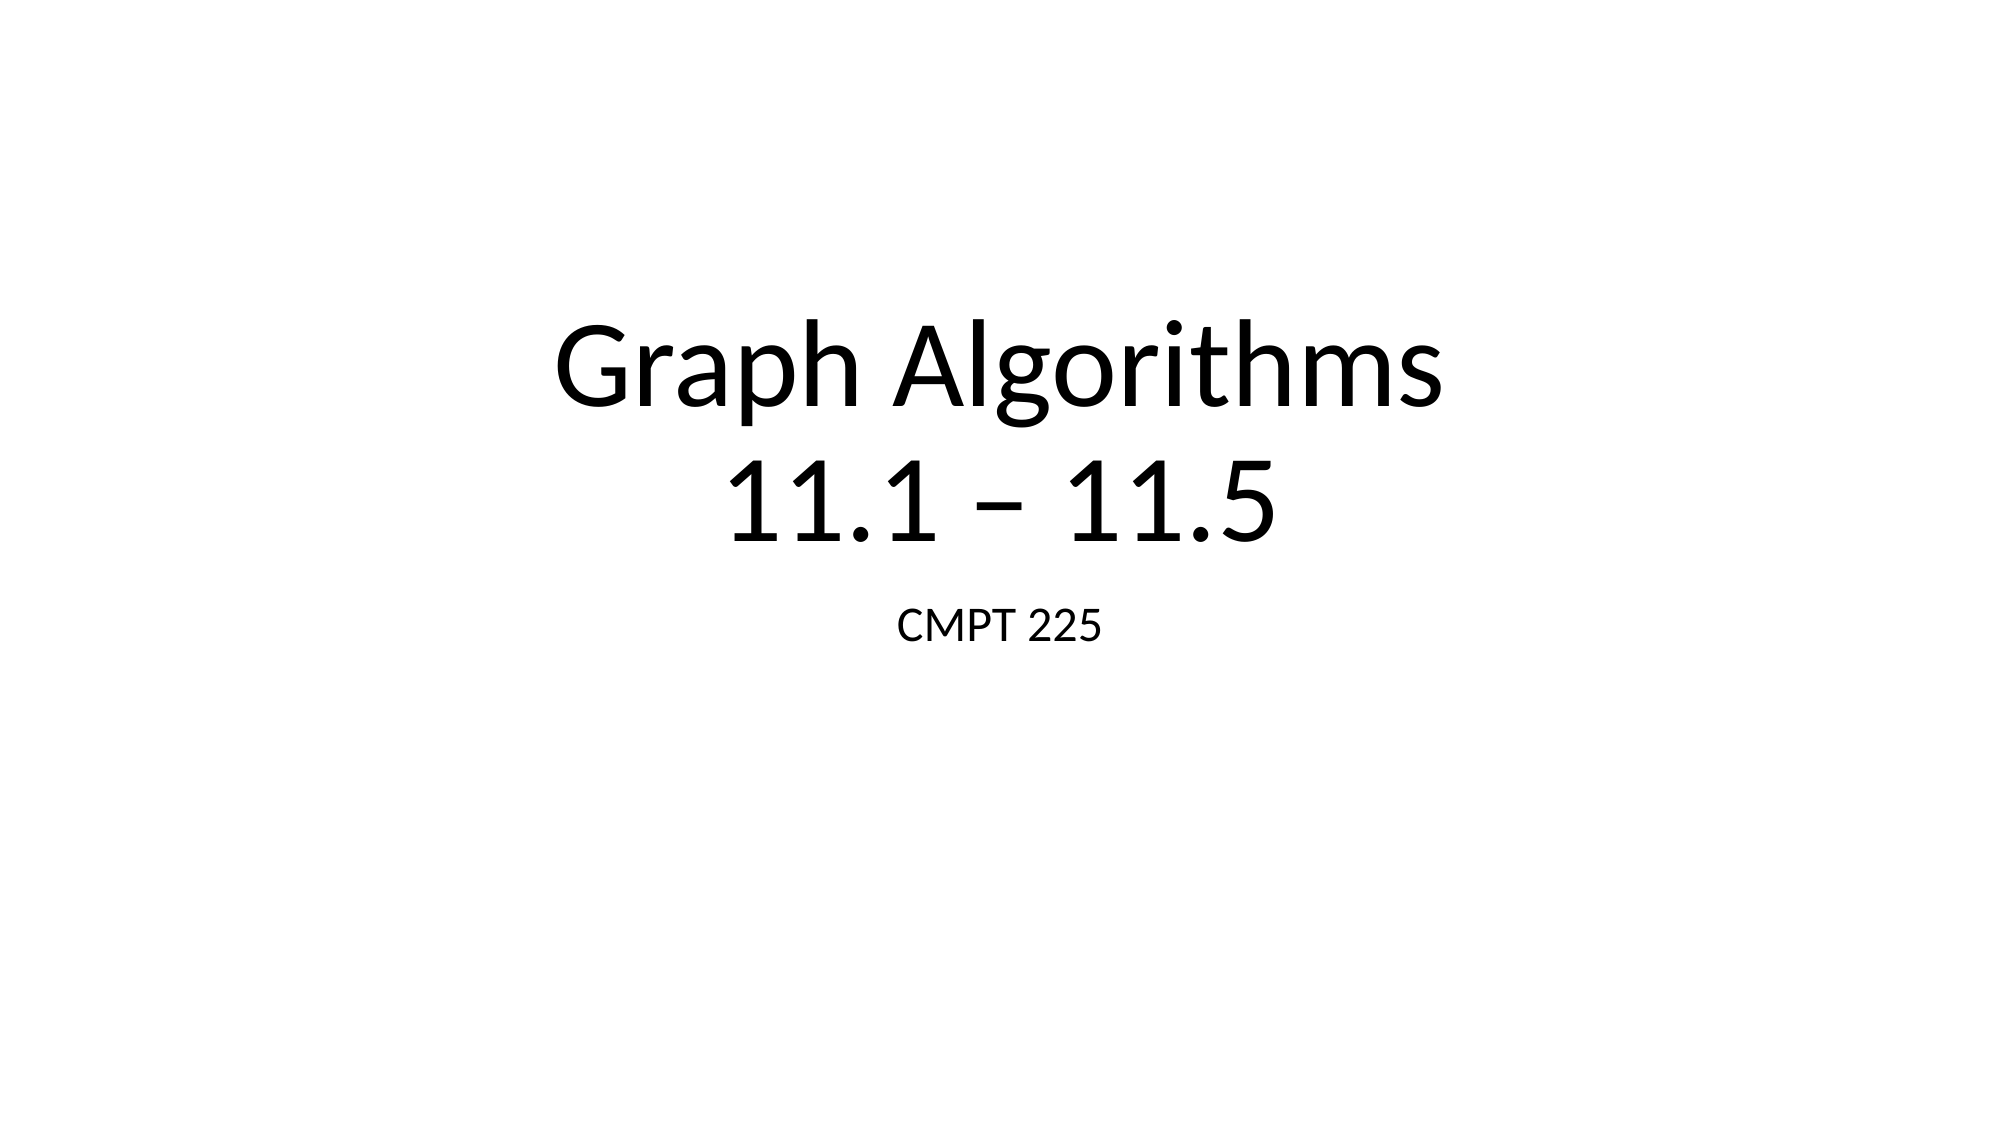

# Graph Algorithms 11.1 – 11.5
CMPT 225